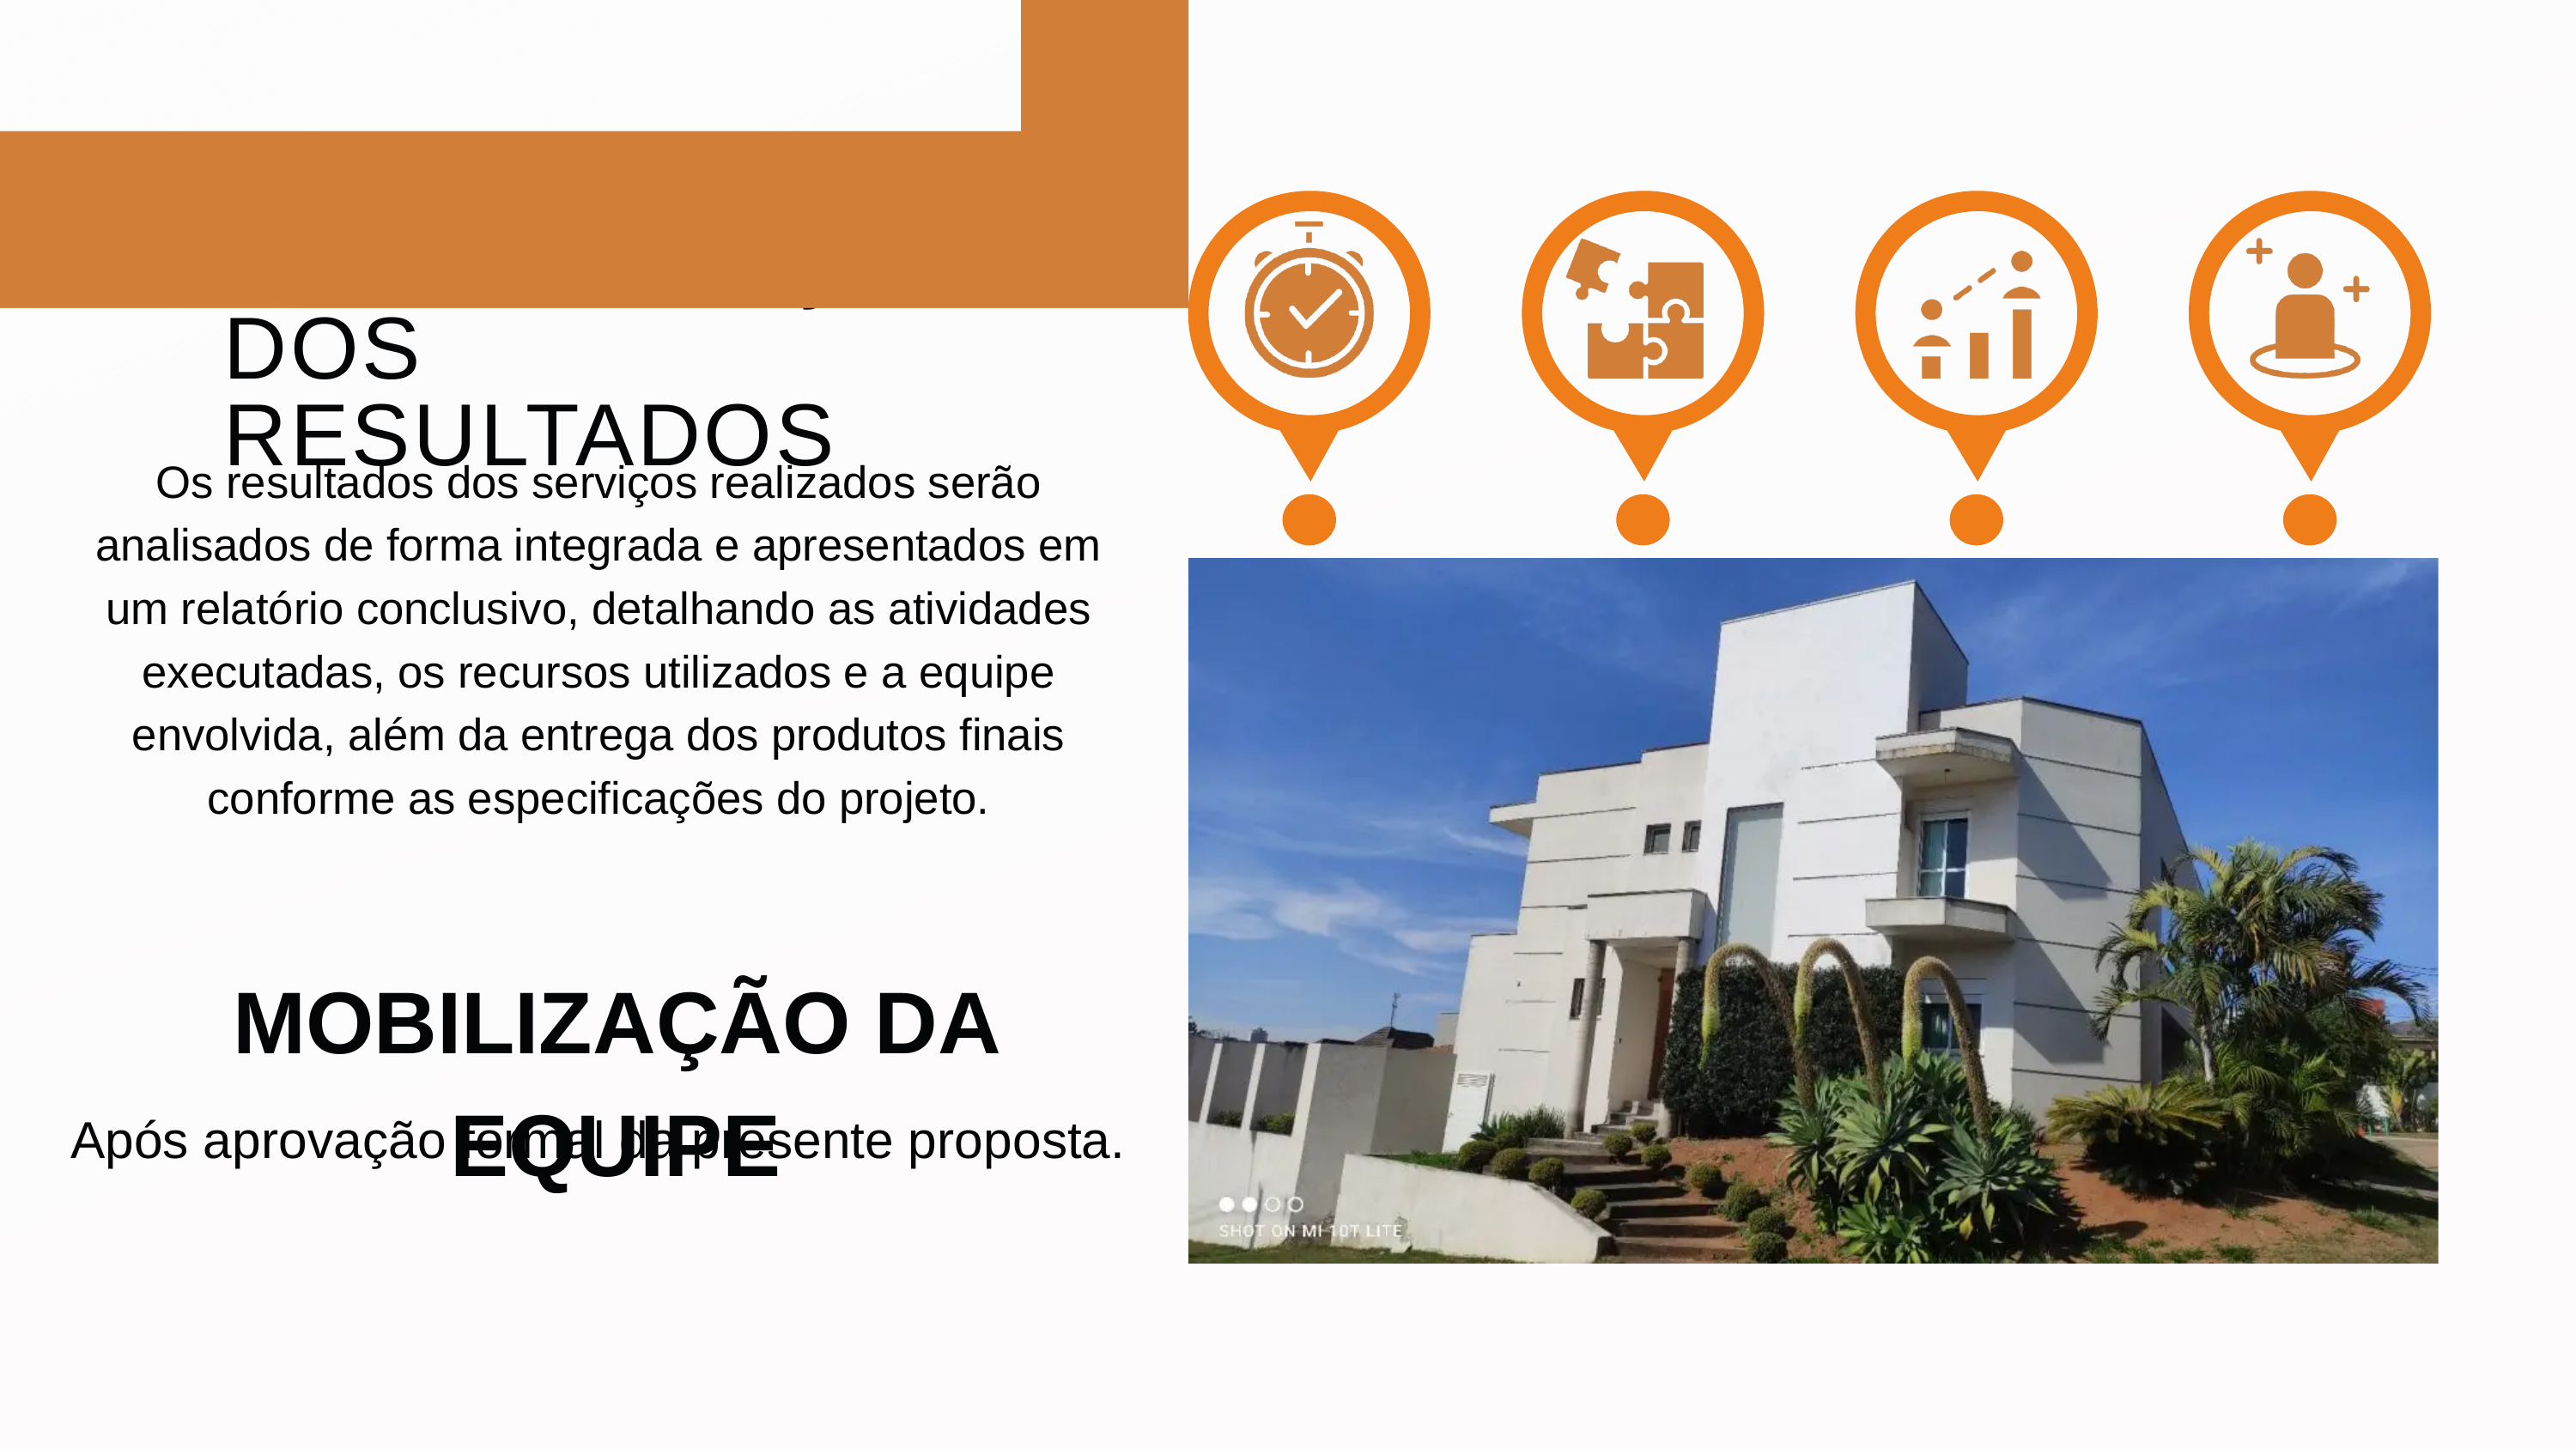

APRESENTAÇÃO DOS RESULTADOS

Os resultados dos serviços realizados serão analisados de forma integrada e apresentados em um relatório conclusivo, detalhando as atividades executadas, os recursos utilizados e a equipe envolvida, além da entrega dos produtos finais conforme as especificações do projeto.

MOBILIZAÇÃO DA EQUIPE

Após aprovação formal da presente proposta.